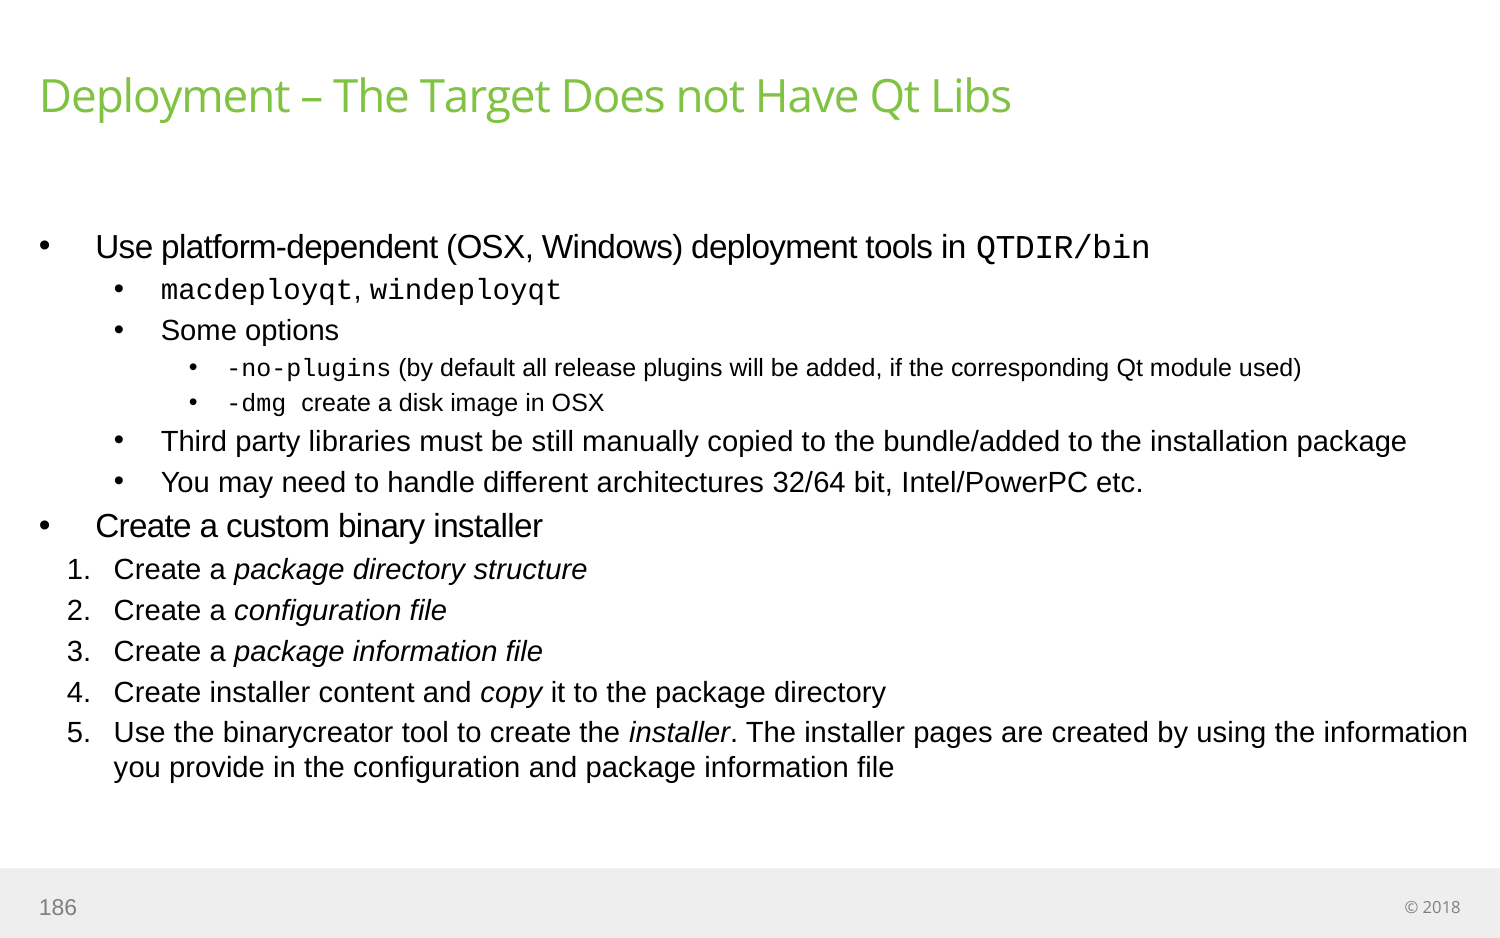

# Deployment – The Target Does not Have Qt Libs
Use platform-dependent (OSX, Windows) deployment tools in QTDIR/bin
macdeployqt, windeployqt
Some options
-no-plugins (by default all release plugins will be added, if the corresponding Qt module used)
-dmg create a disk image in OSX
Third party libraries must be still manually copied to the bundle/added to the installation package
You may need to handle different architectures 32/64 bit, Intel/PowerPC etc.
Create a custom binary installer
Create a package directory structure
Create a configuration file
Create a package information file
Create installer content and copy it to the package directory
Use the binarycreator tool to create the installer. The installer pages are created by using the information you provide in the configuration and package information file

186
© 2018